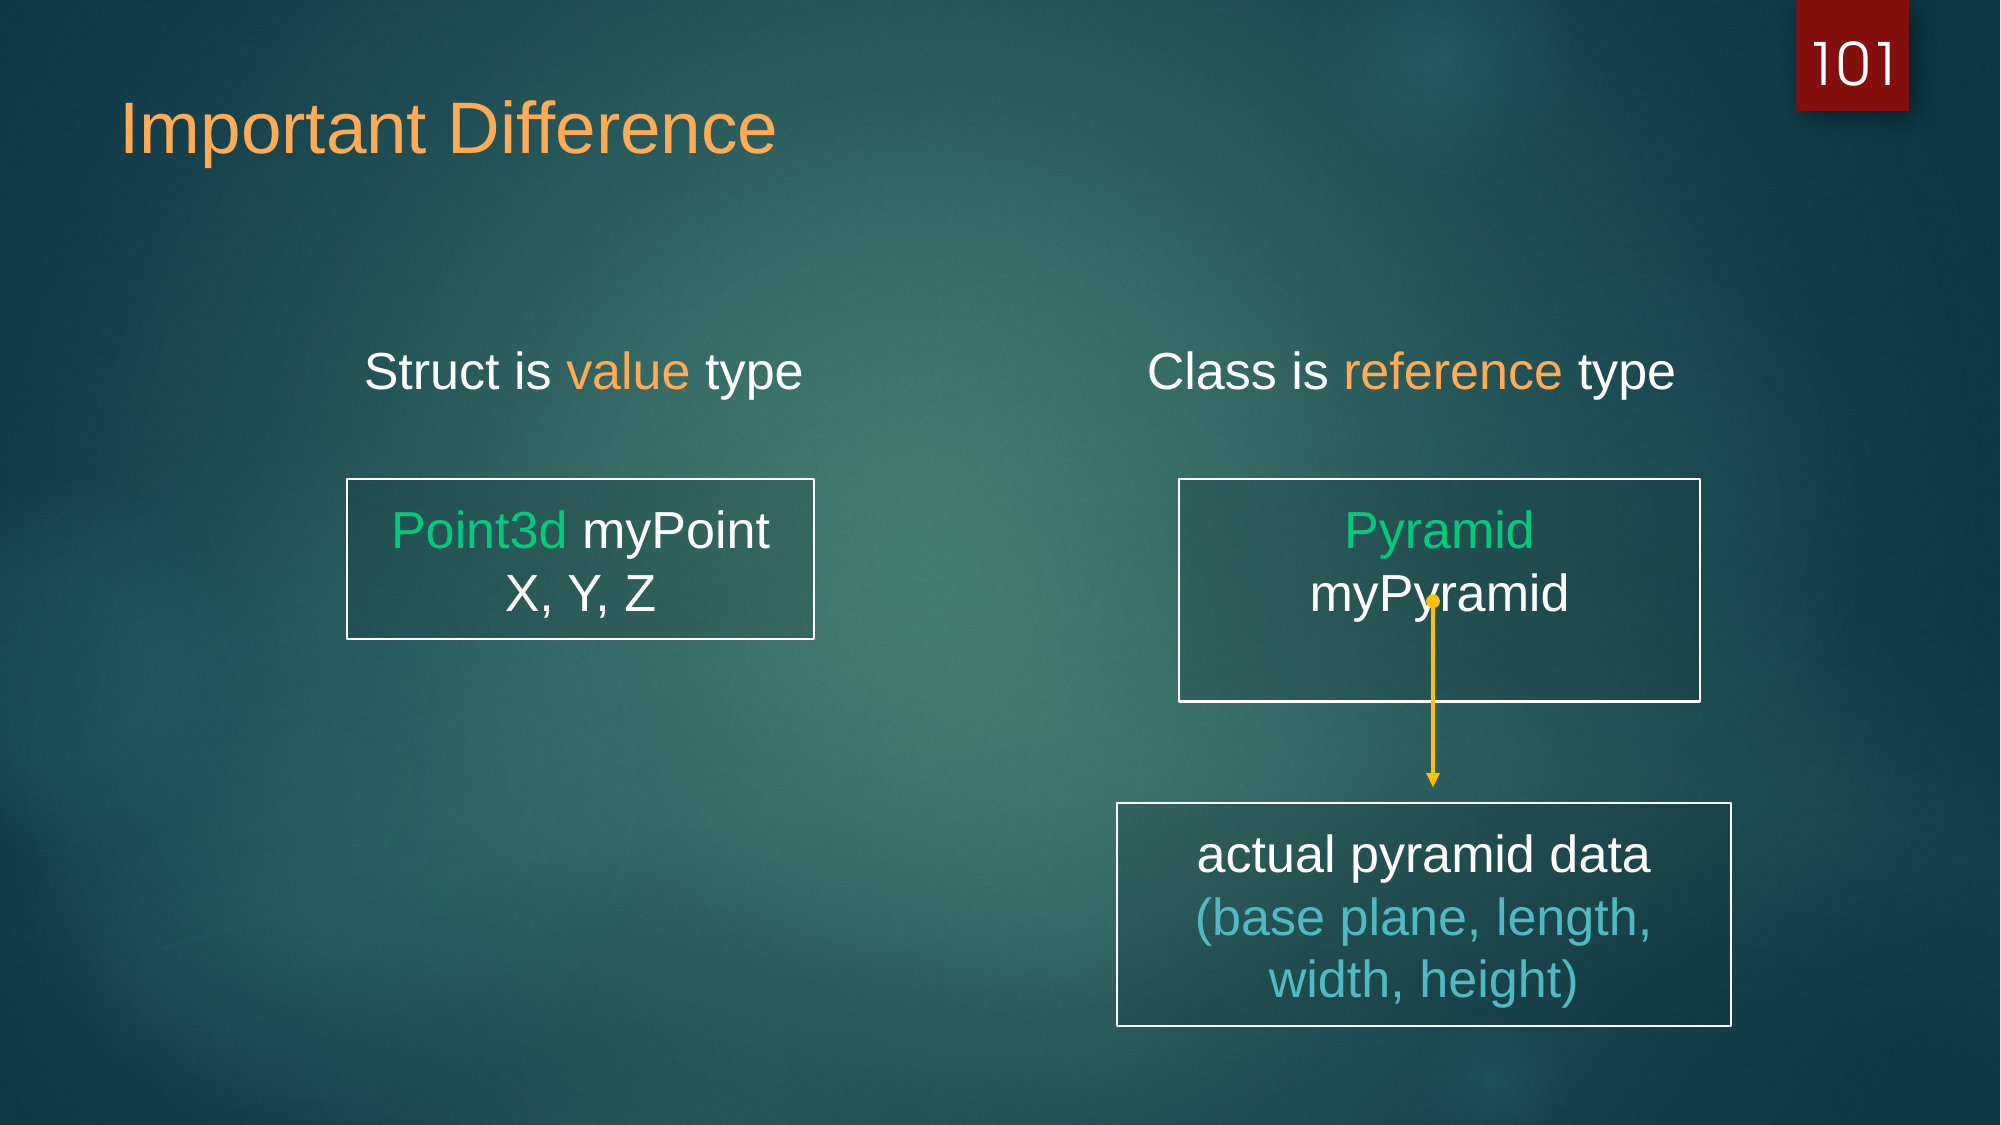

101
Important Difference

Struct is value type
Class is reference type
Point3d myPoint
X, Y, Z
Pyramid myPyramid

actual pyramid data
(base plane, length, width, height)